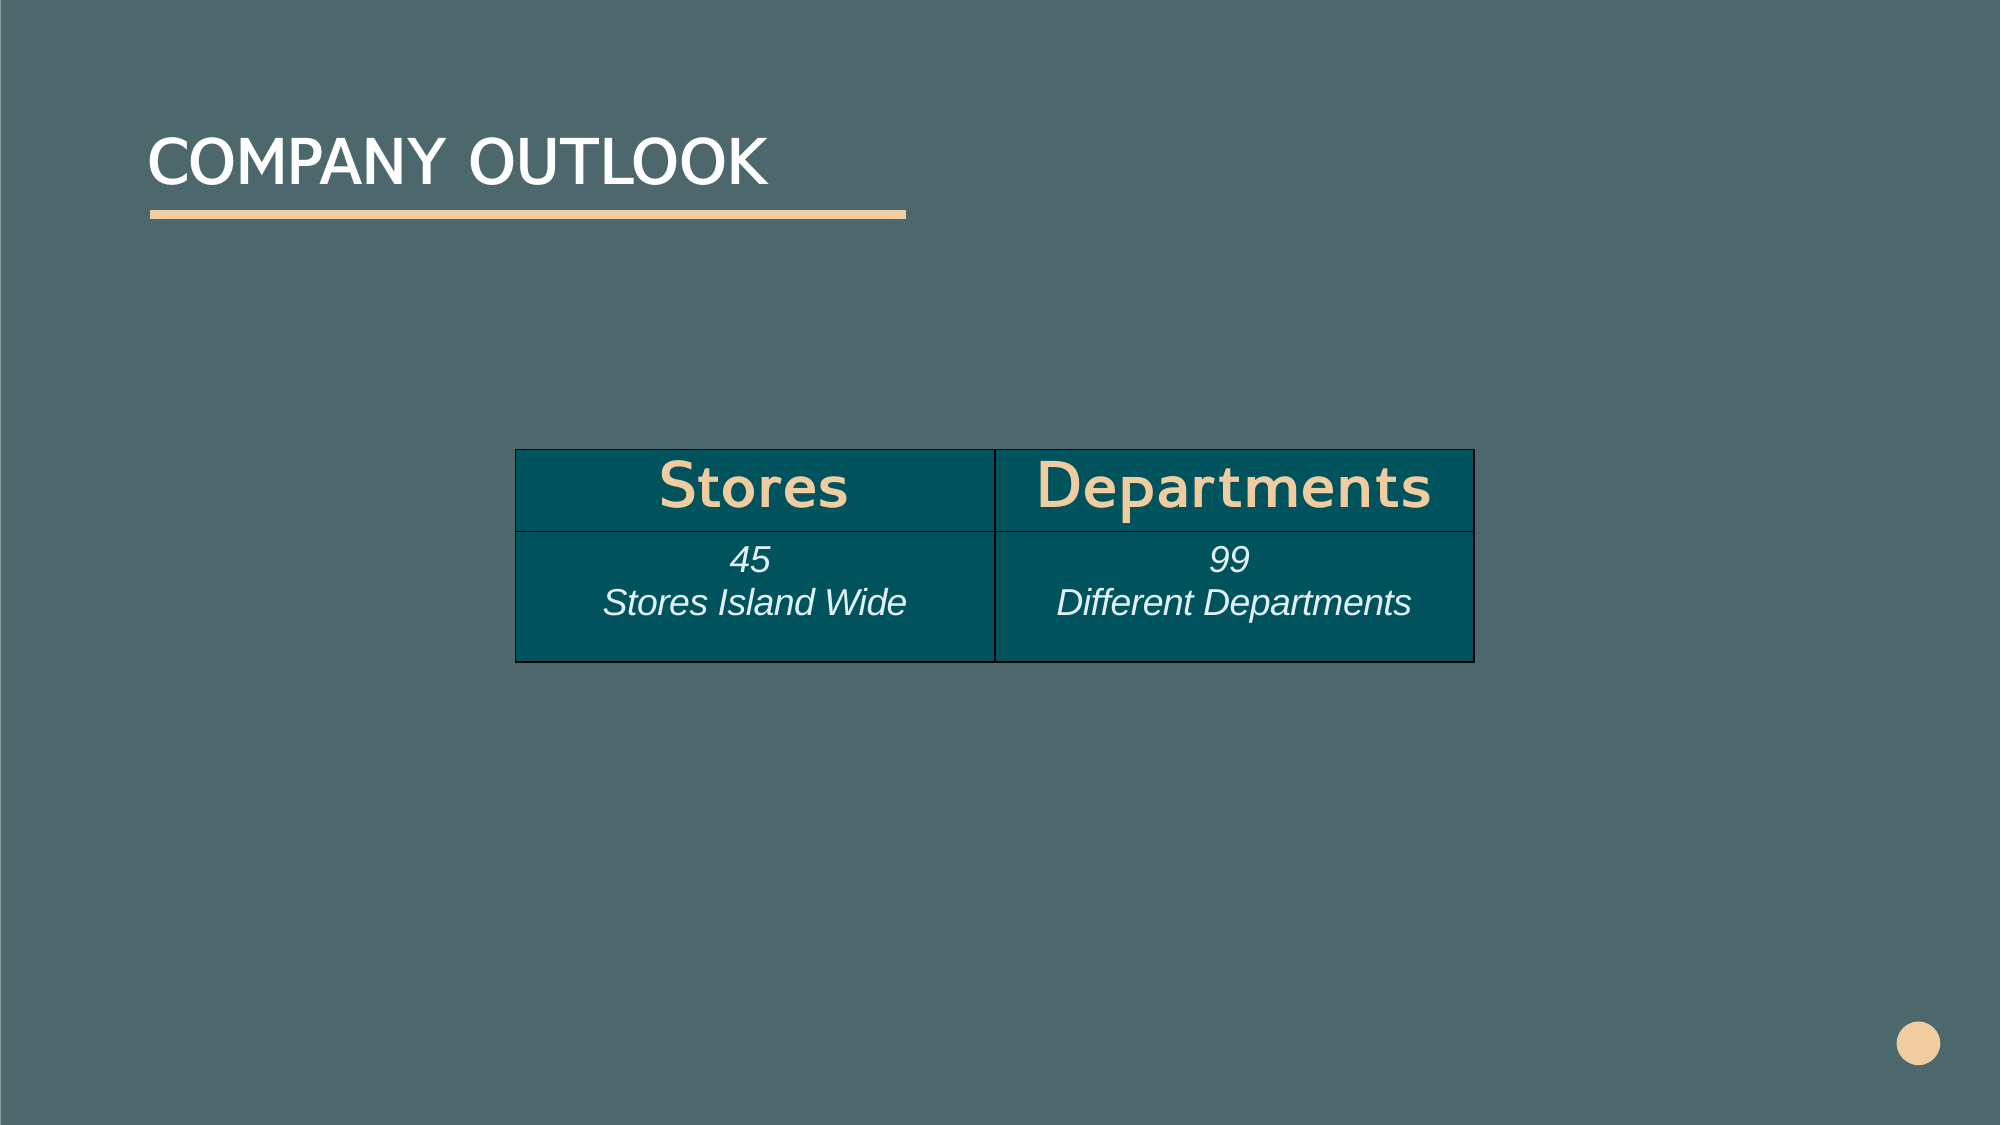

# COMPANY OUTLOOK

| Stores | Departments |
| --- | --- |
| 45 Stores Island Wide | 99 Different Departments |
4